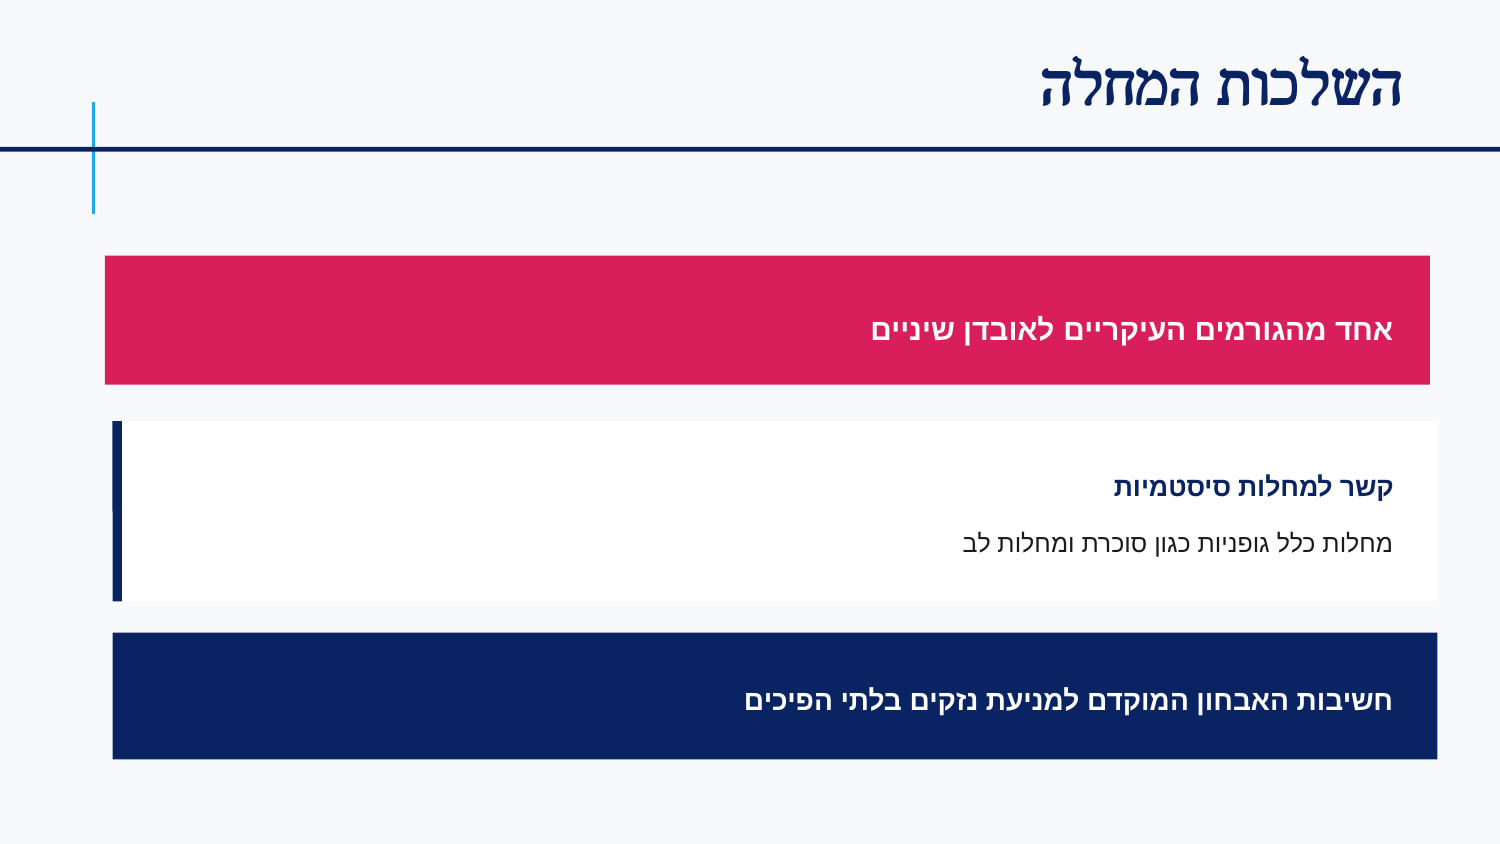

השלכות המחלה

אחד מהגורמים העיקריים לאובדן שיניים

קשר למחלות סיסטמיות
מחלות כלל גופניות כגון סוכרת ומחלות לב

חשיבות האבחון המוקדם למניעת נזקים בלתי הפיכים